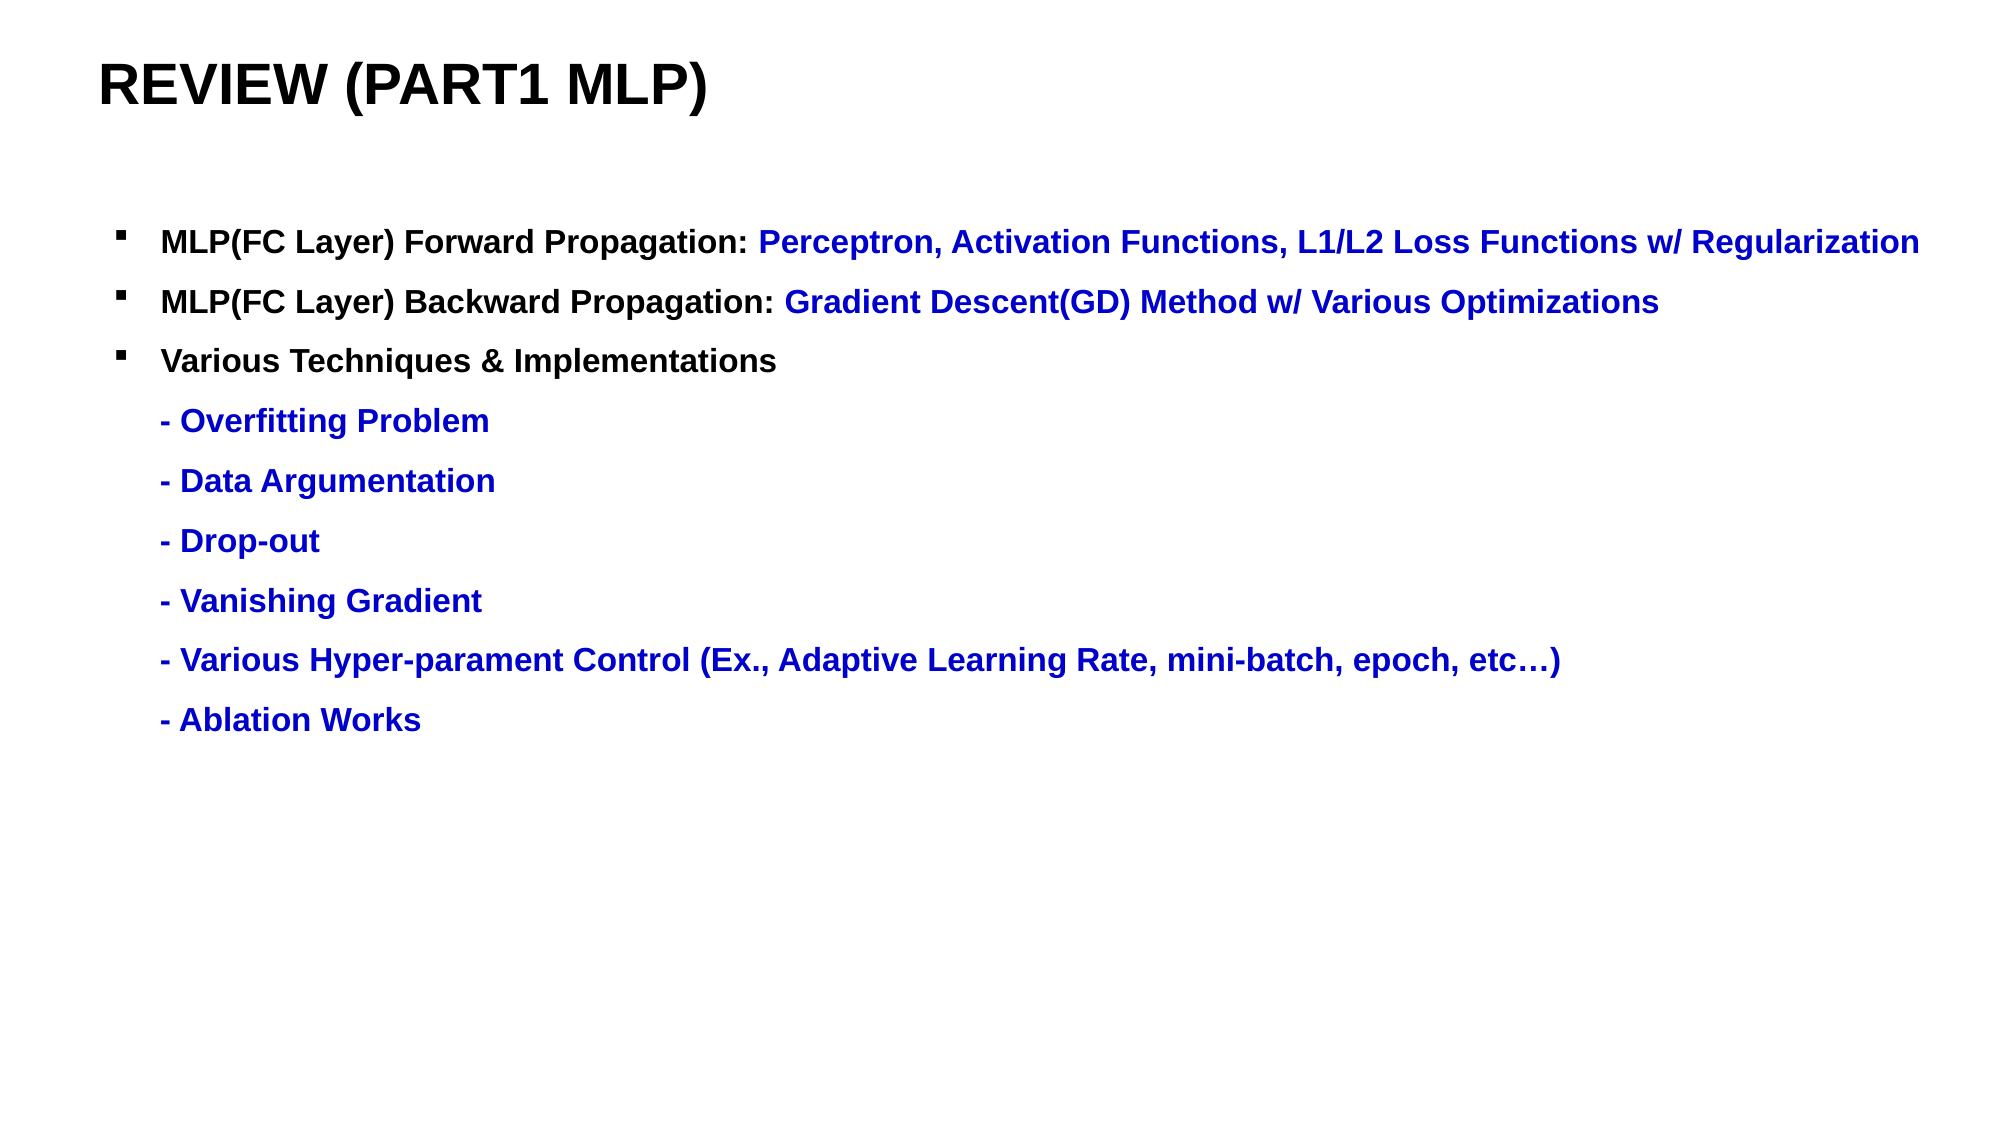

Review (Part1 MLP)
MLP(FC Layer) Forward Propagation: Perceptron, Activation Functions, L1/L2 Loss Functions w/ Regularization
MLP(FC Layer) Backward Propagation: Gradient Descent(GD) Method w/ Various Optimizations
Various Techniques & Implementations
     - Overfitting Problem
     - Data Argumentation
     - Drop-out
     - Vanishing Gradient
     - Various Hyper-parament Control (Ex., Adaptive Learning Rate, mini-batch, epoch, etc…)
     - Ablation Works